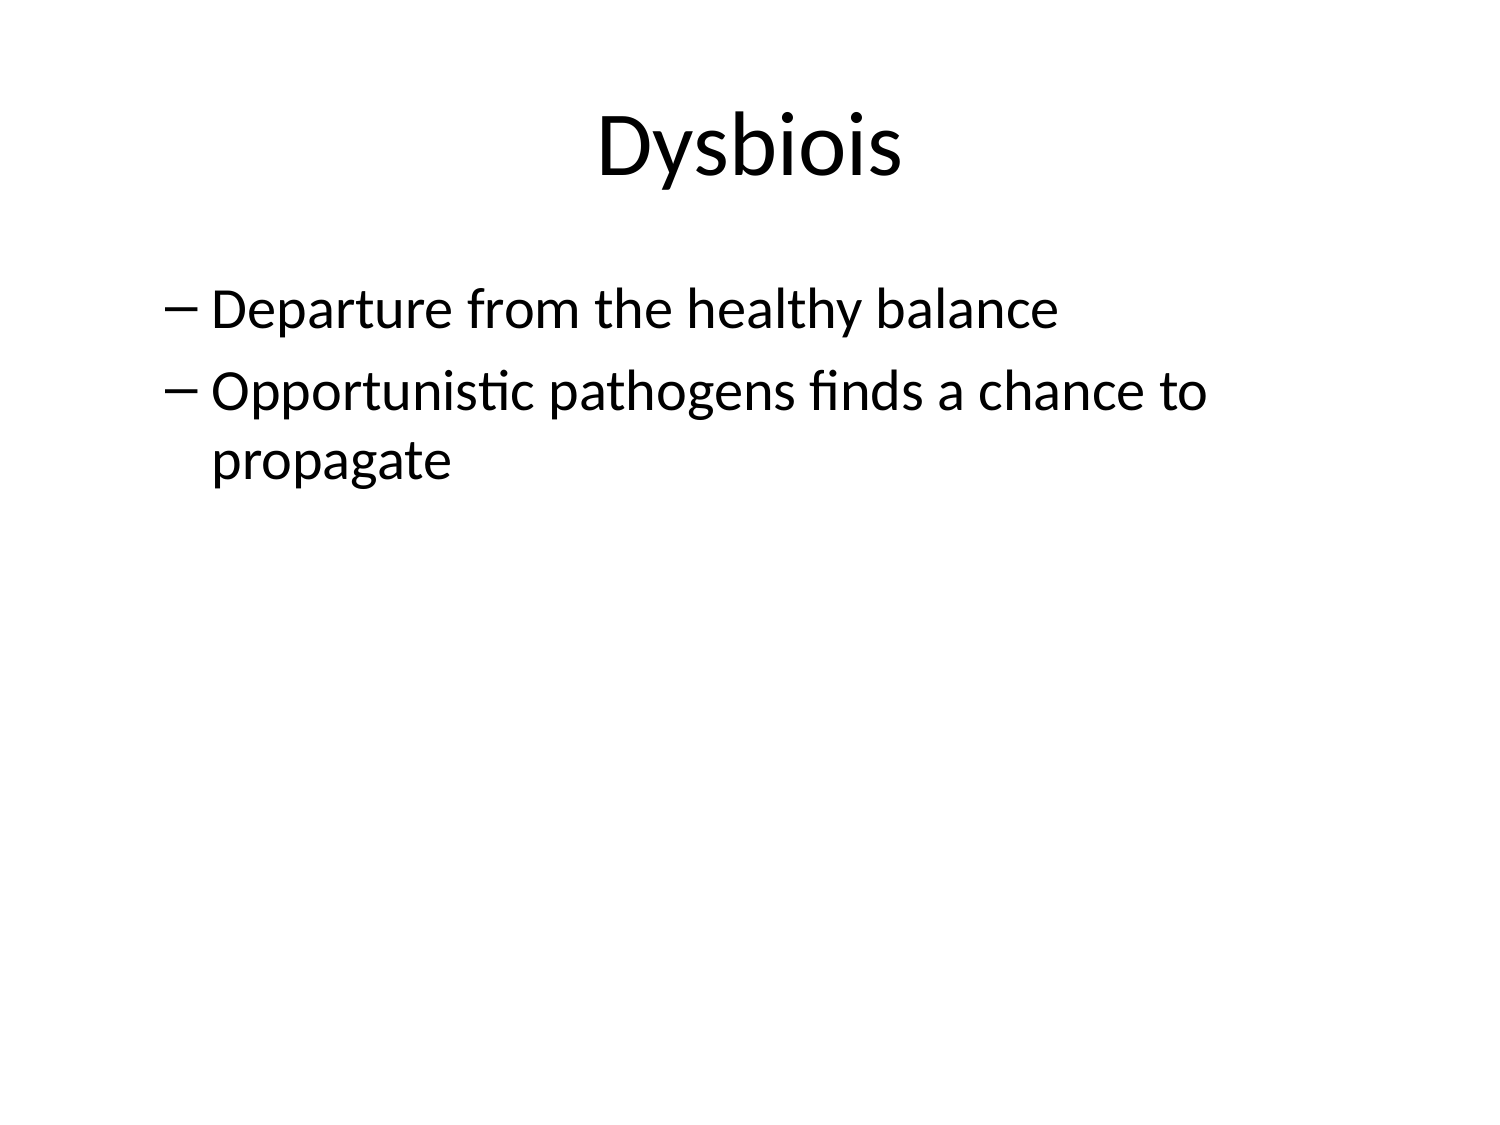

# Dysbiois
Departure from the healthy balance
Opportunistic pathogens finds a chance to propagate